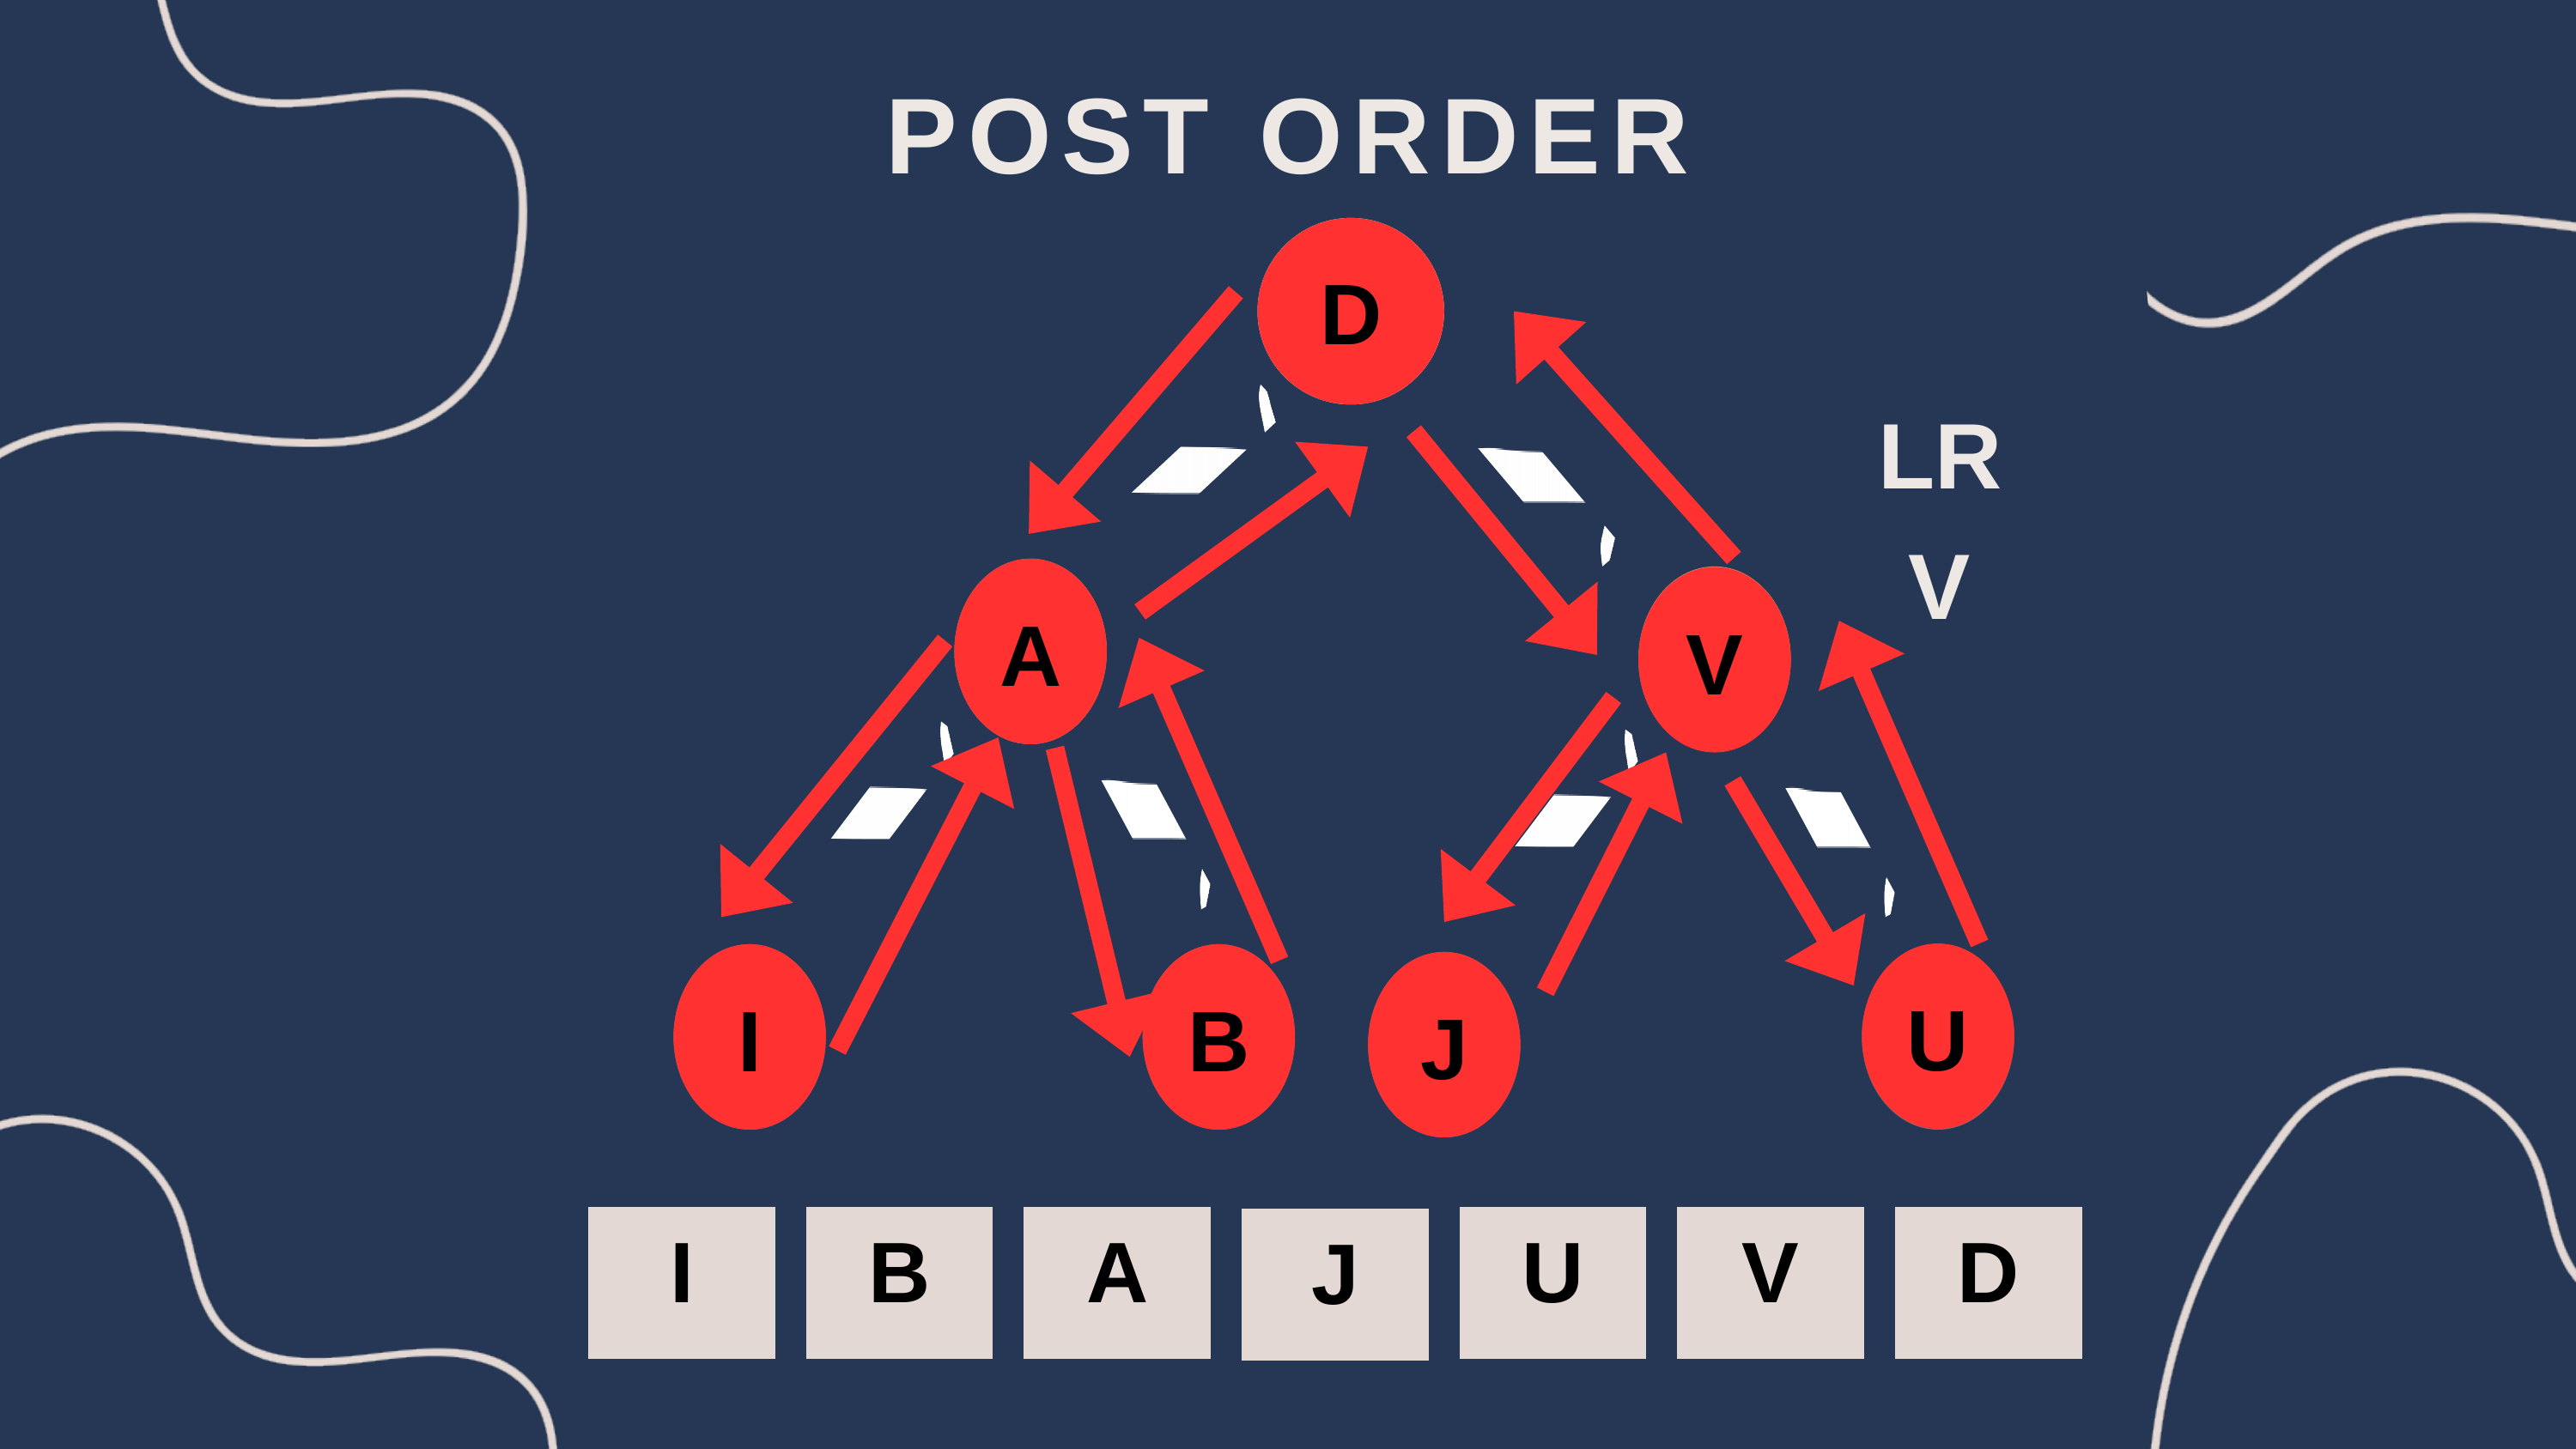

POST ORDER

D

D

LRV

A

A

V

V

U

I

I

B

B

U

J

J

I

B

A

U

V

D

J